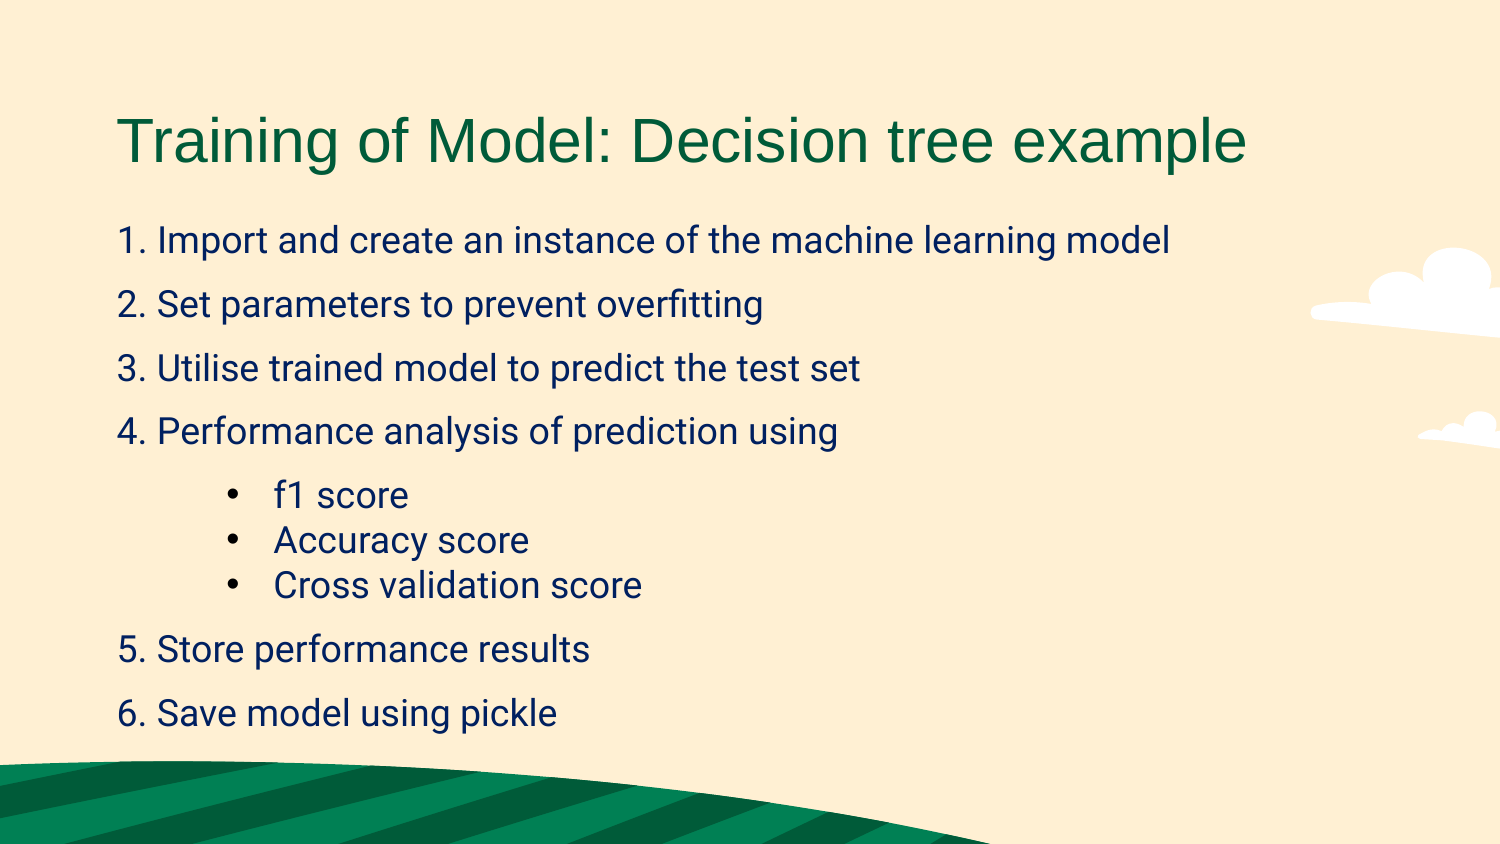

# Training of Model: Decision tree example
1. Import and create an instance of the machine learning model
2. Set parameters to prevent overfitting
3. Utilise trained model to predict the test set
4. Performance analysis of prediction using
f1 score
Accuracy score
Cross validation score
5. Store performance results
6. Save model using pickle